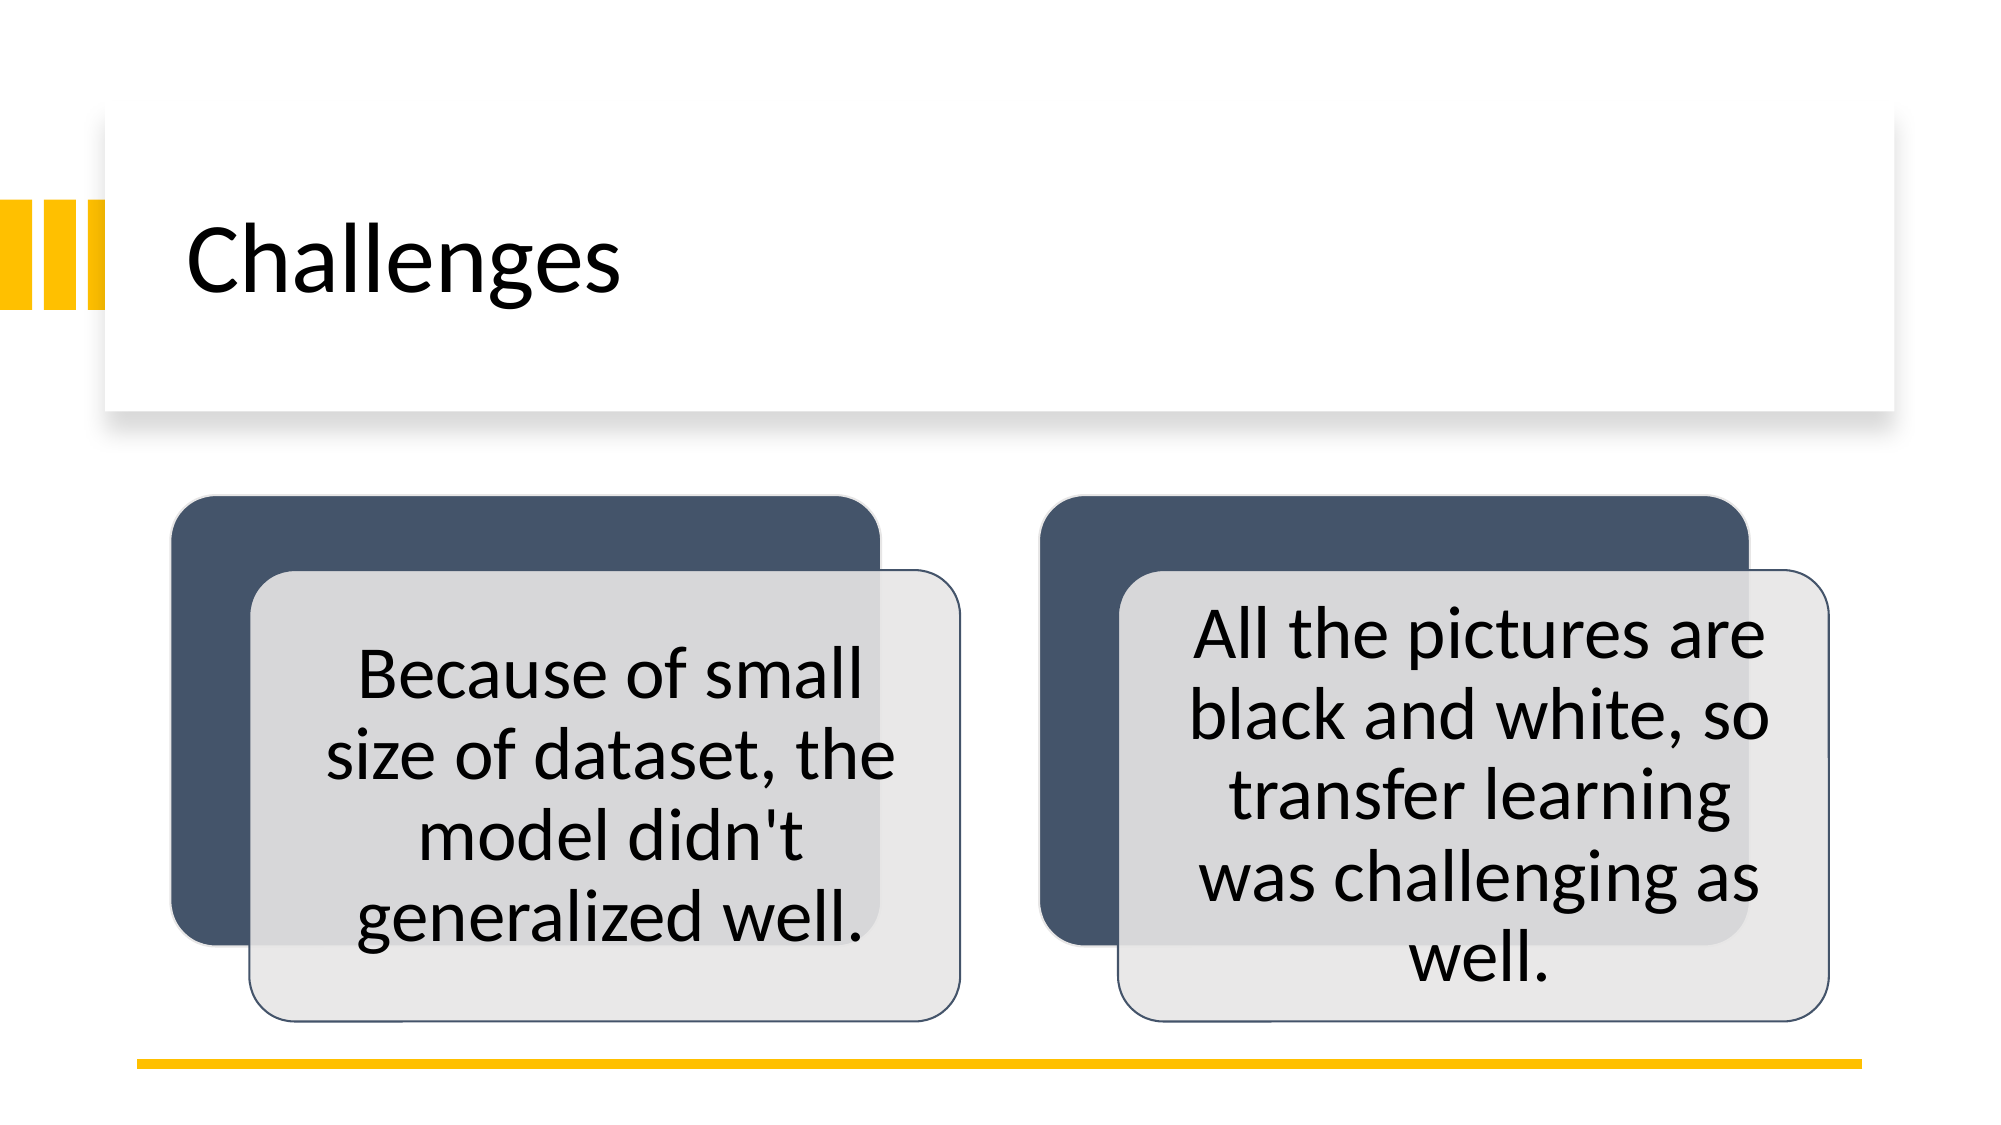

# Challenges

Because of small size of dataset, the model didn't generalized well.
All the pictures are black and white, so transfer learning was challenging as well.